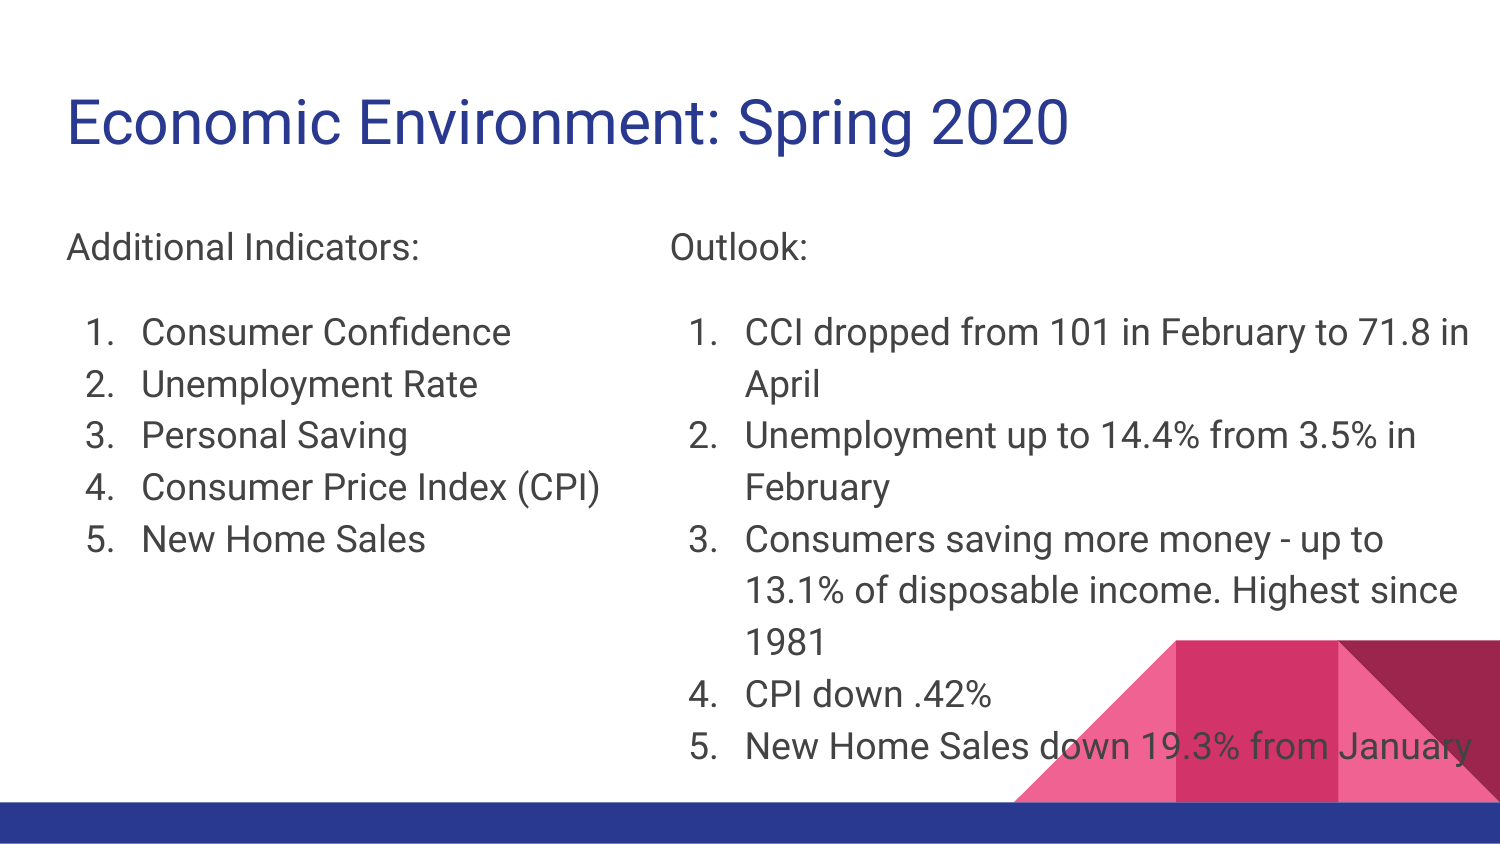

# Economic Environment: Spring 2020
Additional Indicators:
Consumer Confidence
Unemployment Rate
Personal Saving
Consumer Price Index (CPI)
New Home Sales
Outlook:
CCI dropped from 101 in February to 71.8 in April
Unemployment up to 14.4% from 3.5% in February
Consumers saving more money - up to 13.1% of disposable income. Highest since 1981
CPI down .42%
New Home Sales down 19.3% from January